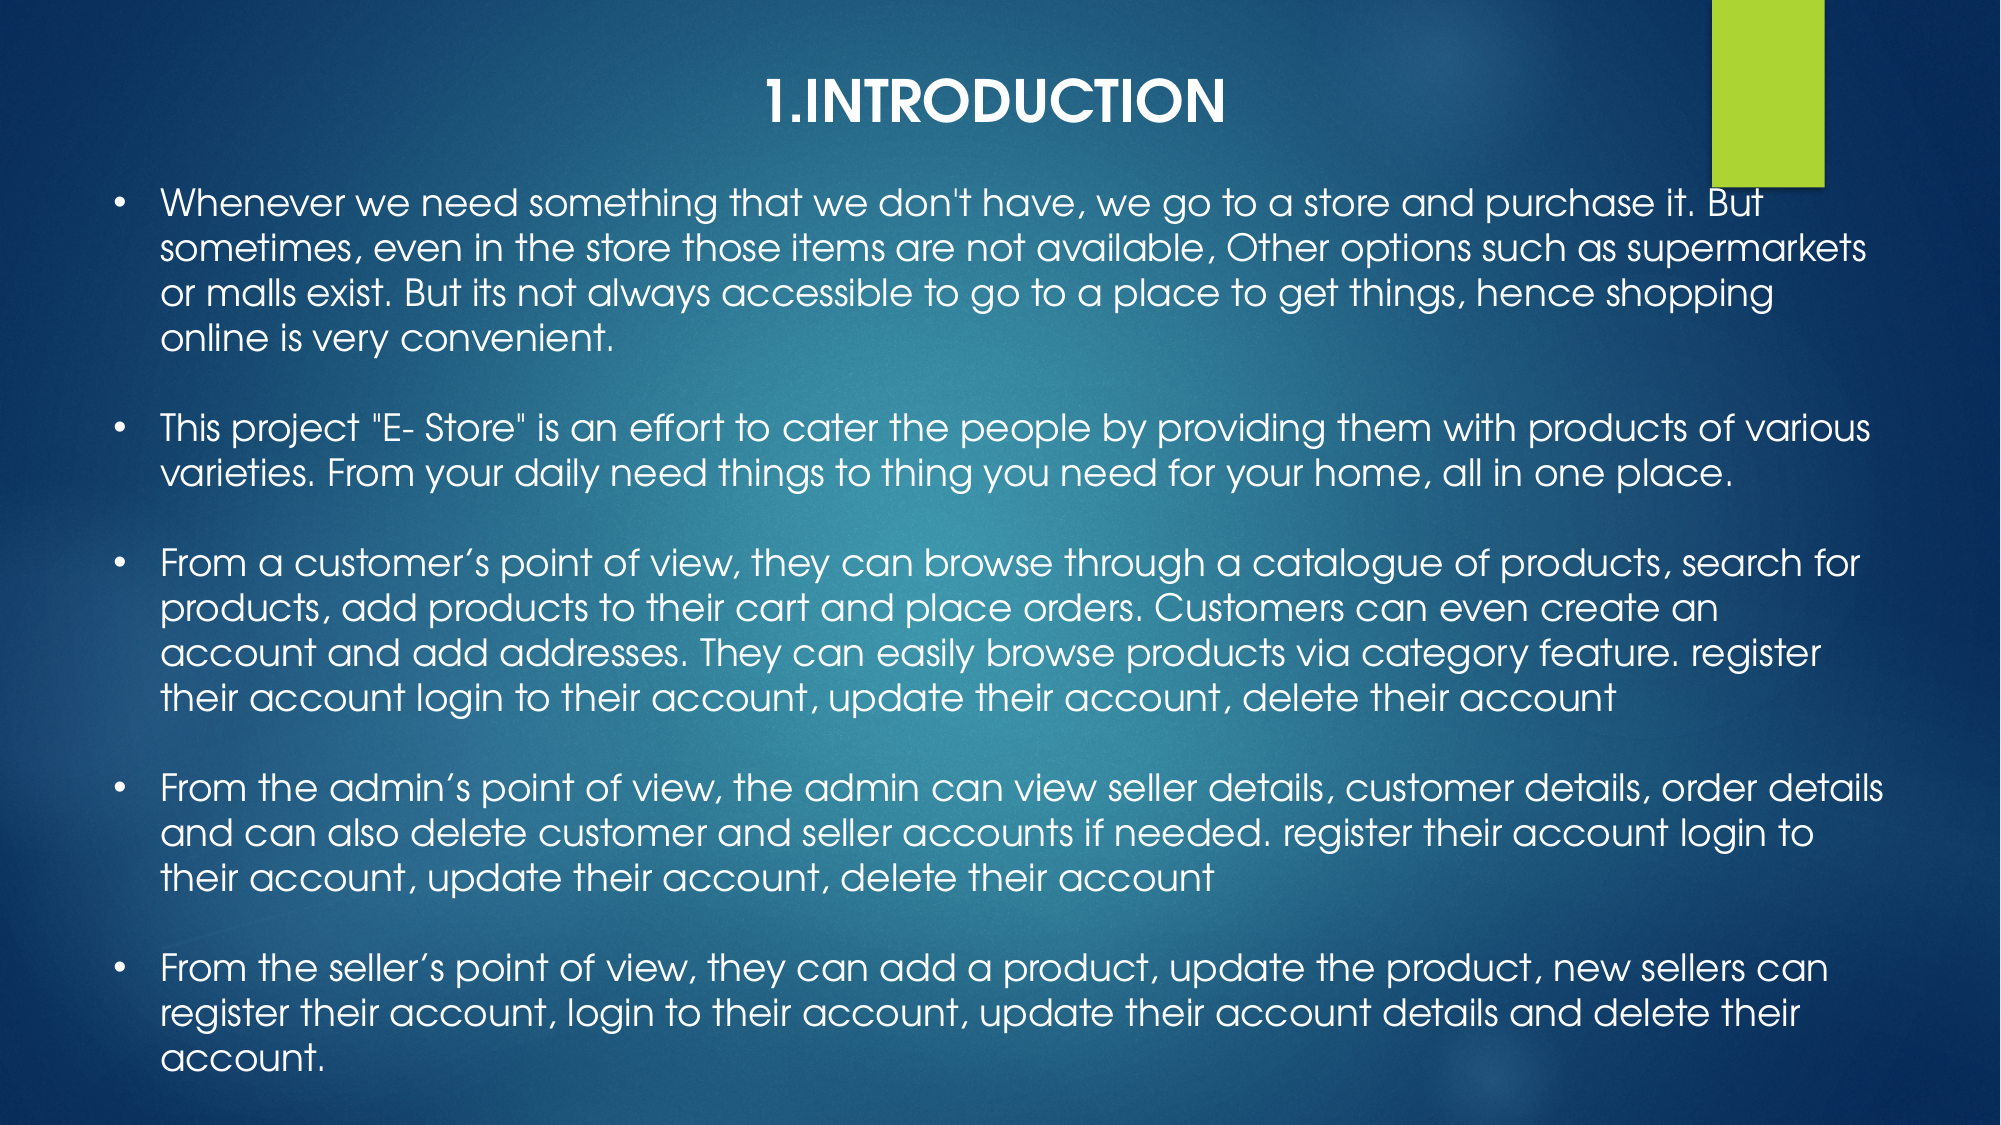

1.INTRODUCTION
Whenever we need something that we don't have, we go to a store and purchase it. But sometimes, even in the store those items are not available, Other options such as supermarkets or malls exist. But its not always accessible to go to a place to get things, hence shopping online is very convenient.

This project "E- Store" is an effort to cater the people by providing them with products of various varieties. From your daily need things to thing you need for your home, all in one place.

From a customer’s point of view, they can browse through a catalogue of products, search for products, add products to their cart and place orders. Customers can even create an account and add addresses. They can easily browse products via category feature. register their account login to their account, update their account, delete their account

From the admin’s point of view, the admin can view seller details, customer details, order details and can also delete customer and seller accounts if needed. register their account login to their account, update their account, delete their account

From the seller’s point of view, they can add a product, update the product, new sellers can register their account, login to their account, update their account details and delete their account.